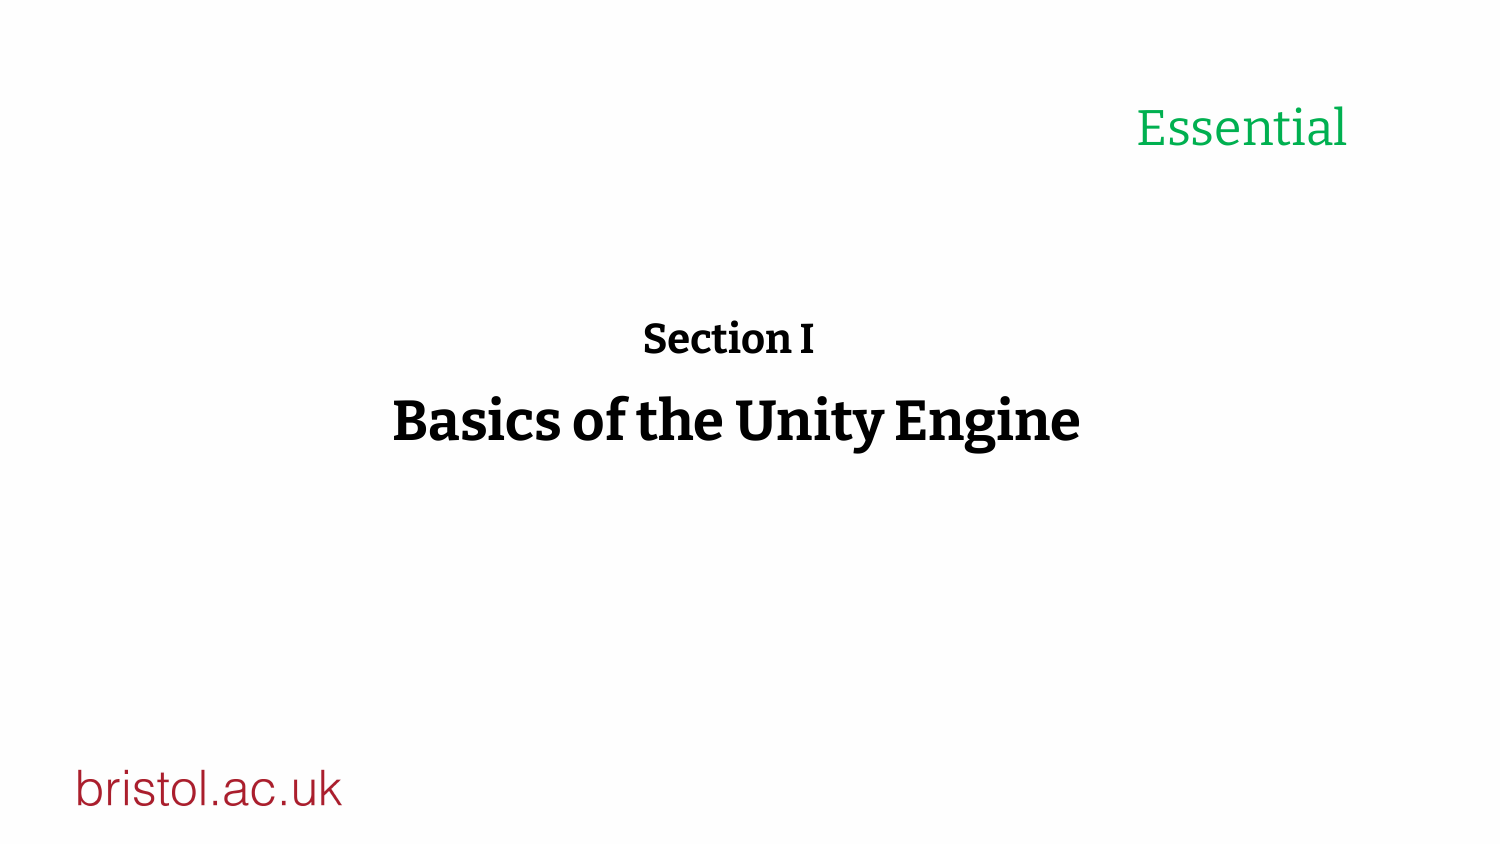

Essential
Section I
# Basics of the Unity Engine